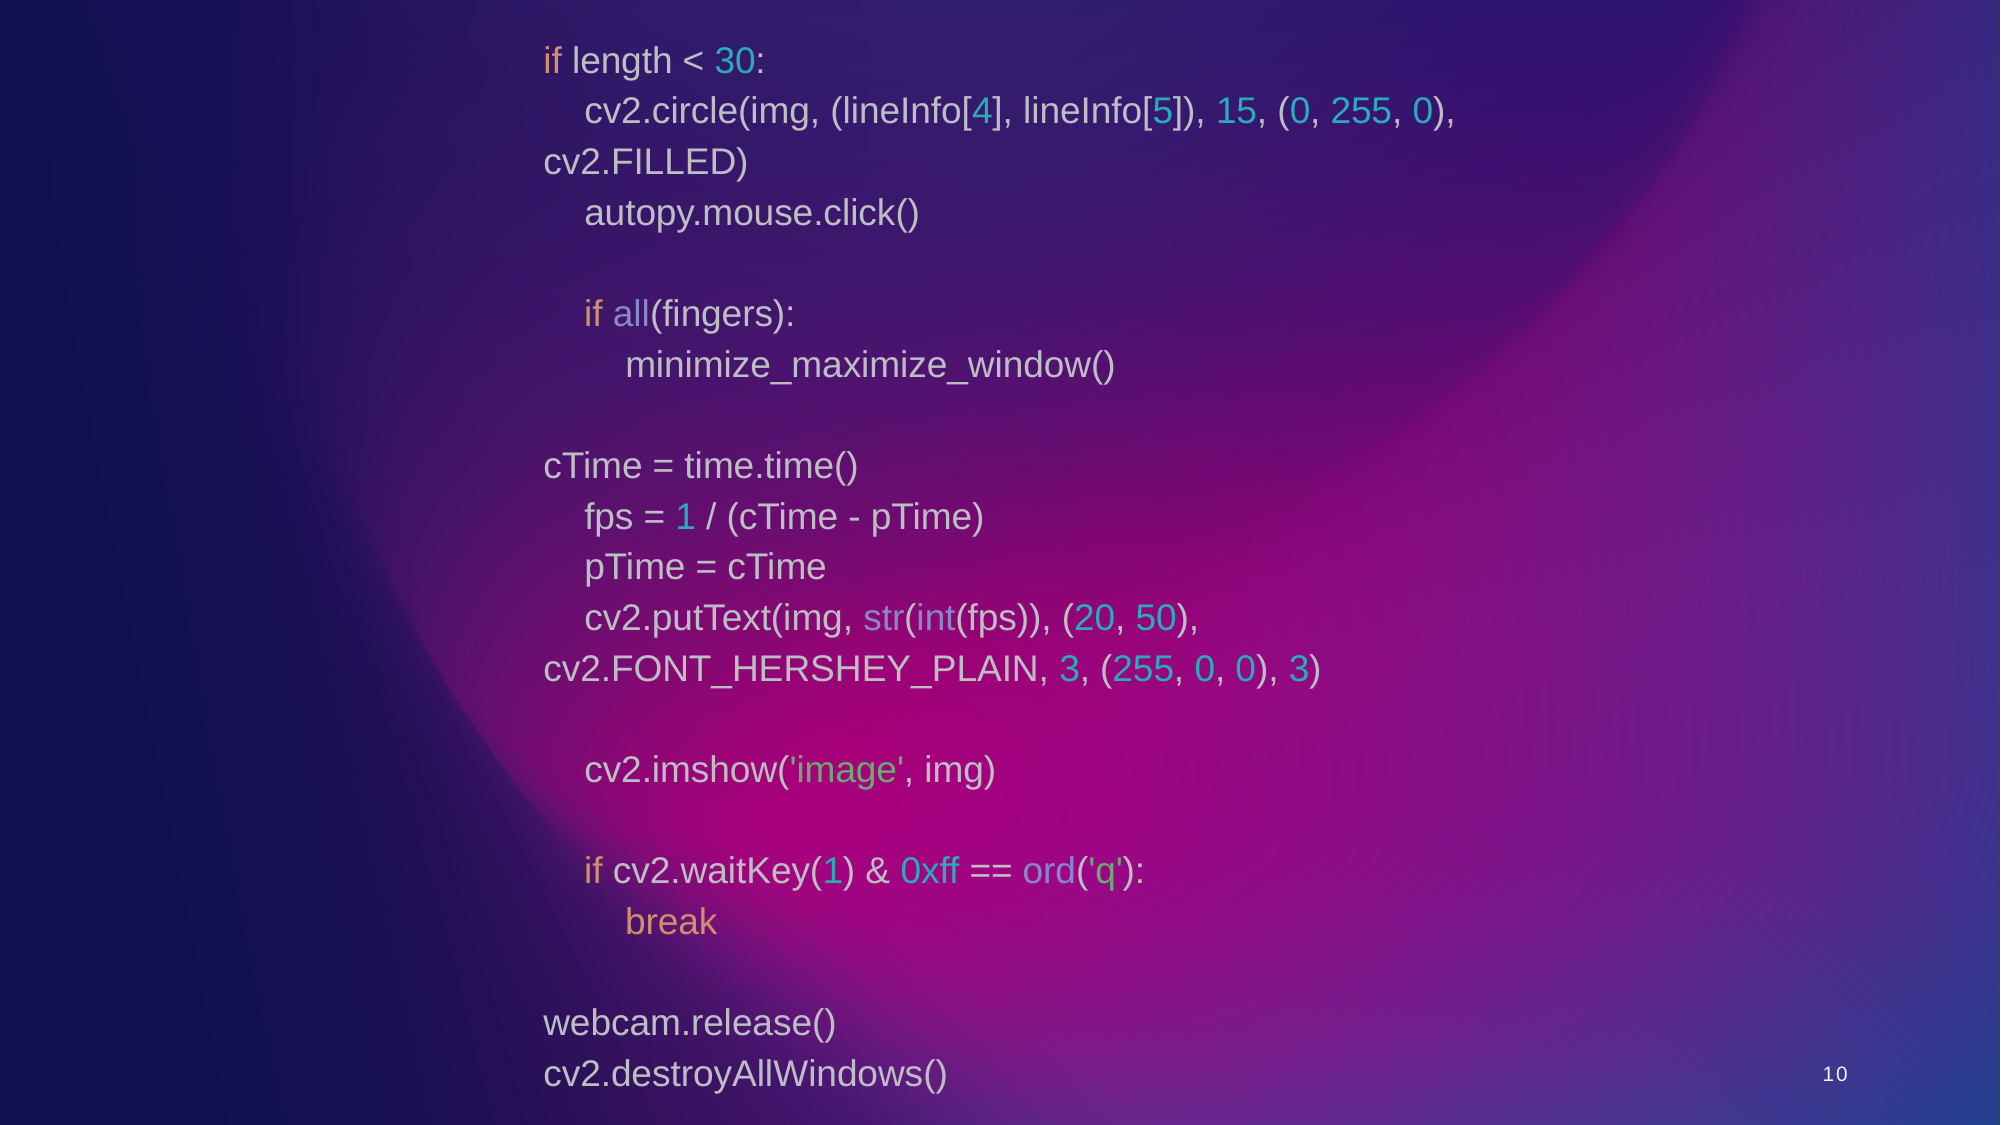

if length < 30:
    cv2.circle(img, (lineInfo[4], lineInfo[5]), 15, (0, 255, 0), cv2.FILLED)
    autopy.mouse.click()
    if all(fingers):
        minimize_maximize_window()

cTime = time.time()
    fps = 1 / (cTime - pTime)
    pTime = cTime
    cv2.putText(img, str(int(fps)), (20, 50), cv2.FONT_HERSHEY_PLAIN, 3, (255, 0, 0), 3)
    cv2.imshow('image', img)
    if cv2.waitKey(1) & 0xff == ord('q'):
        break
webcam.release()
cv2.destroyAllWindows()

10